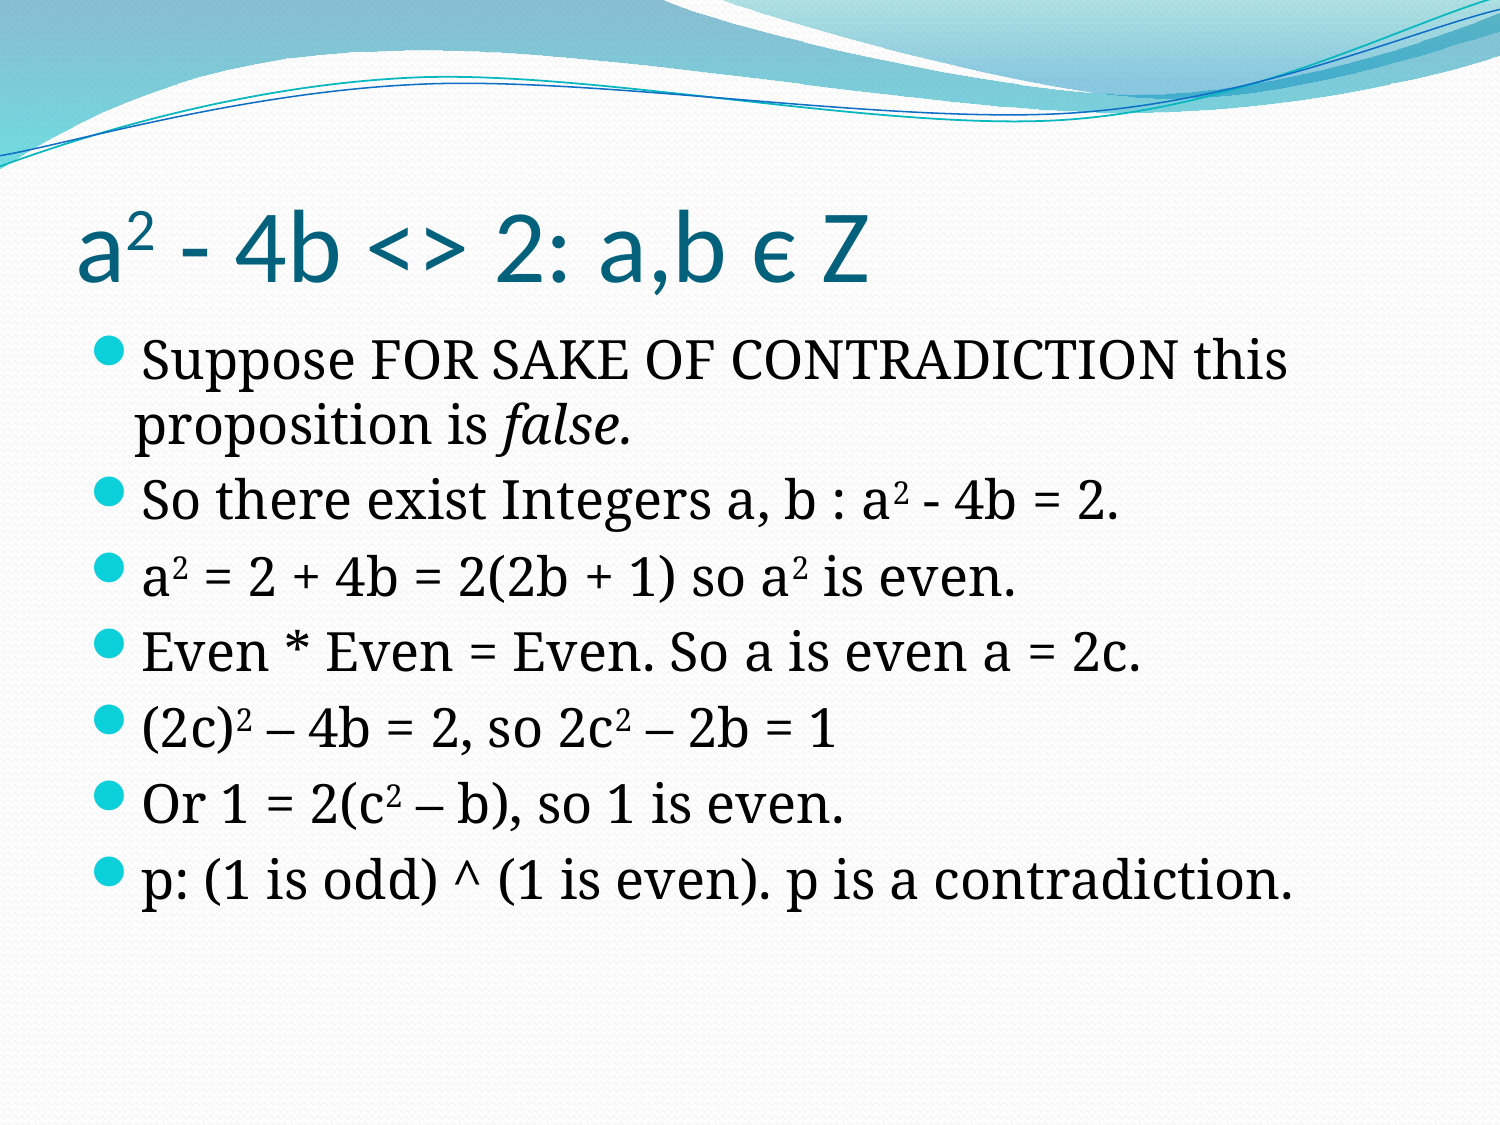

# a2 - 4b <> 2: a,b є Z
Suppose FOR SAKE OF CONTRADICTION this proposition is false.
So there exist Integers a, b : a2 - 4b = 2.
a2 = 2 + 4b = 2(2b + 1) so a2 is even.
Even * Even = Even. So a is even a = 2c.
(2c)2 – 4b = 2, so 2c2 – 2b = 1
Or 1 = 2(c2 – b), so 1 is even.
p: (1 is odd) ^ (1 is even). p is a contradiction.